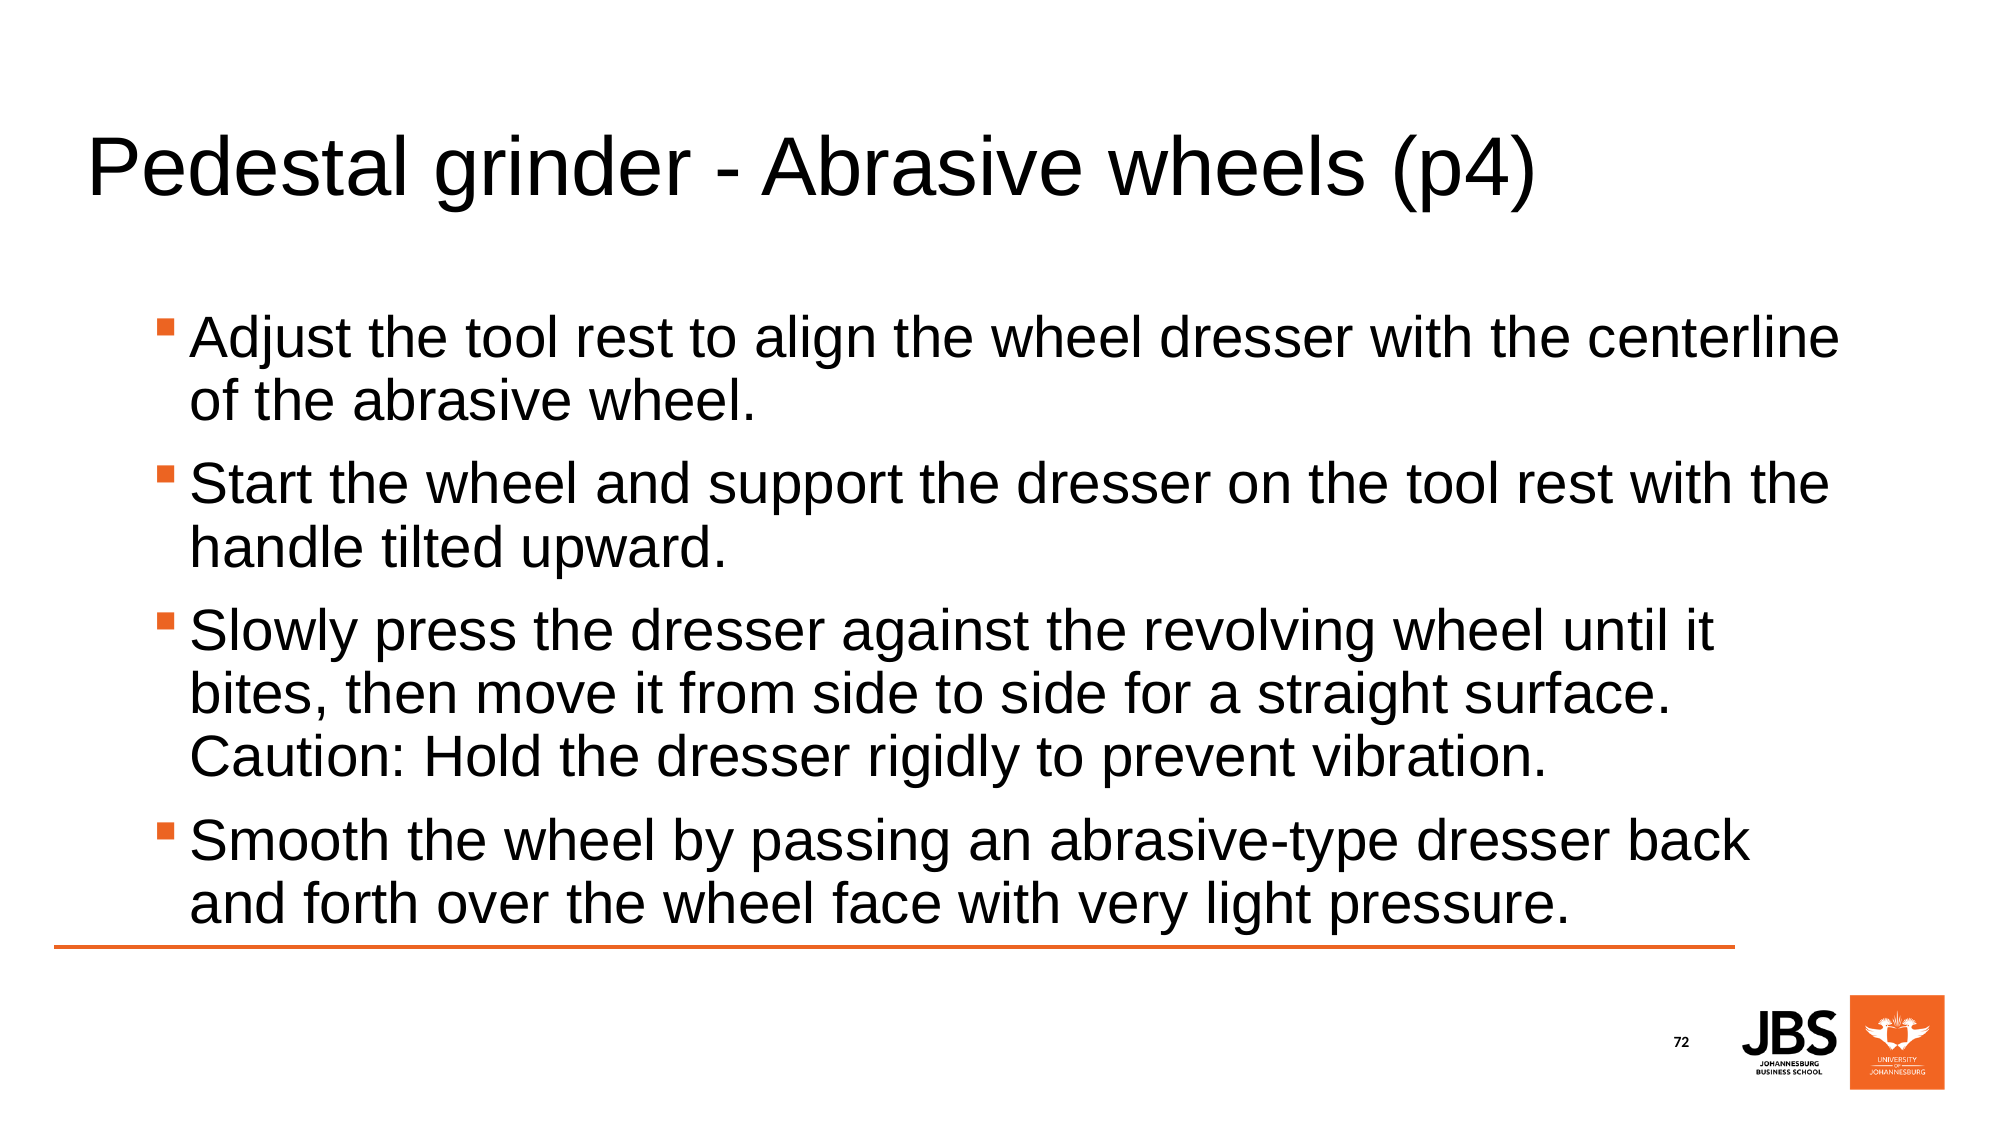

# Pedestal grinder - Abrasive wheels (p4)
Adjust the tool rest to align the wheel dresser with the centerline of the abrasive wheel.
Start the wheel and support the dresser on the tool rest with the handle tilted upward.
Slowly press the dresser against the revolving wheel until it bites, then move it from side to side for a straight surface. Caution: Hold the dresser rigidly to prevent vibration.
Smooth the wheel by passing an abrasive-type dresser back and forth over the wheel face with very light pressure.